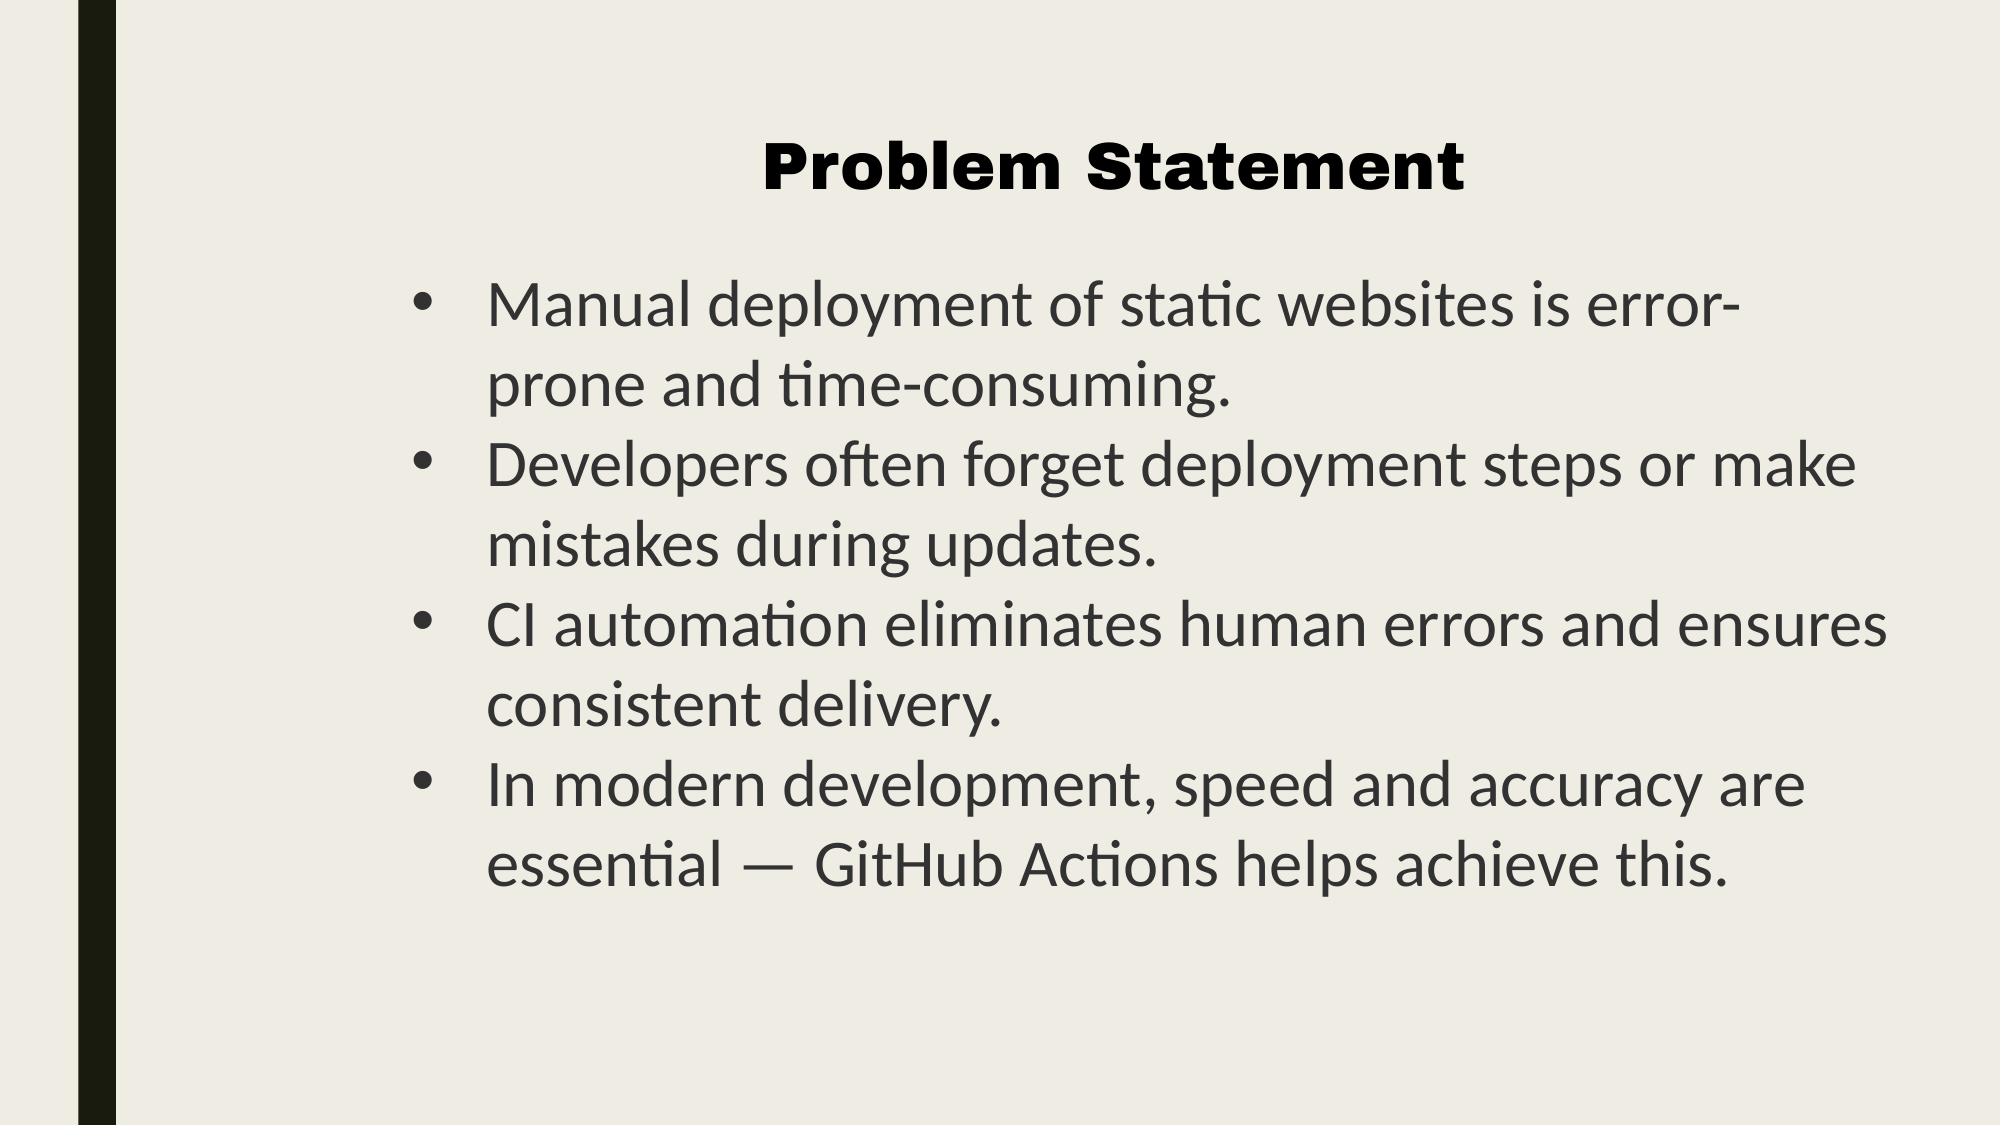

Problem Statement
Manual deployment of static websites is error-prone and time-consuming.
Developers often forget deployment steps or make mistakes during updates.
CI automation eliminates human errors and ensures consistent delivery.
In modern development, speed and accuracy are essential — GitHub Actions helps achieve this.